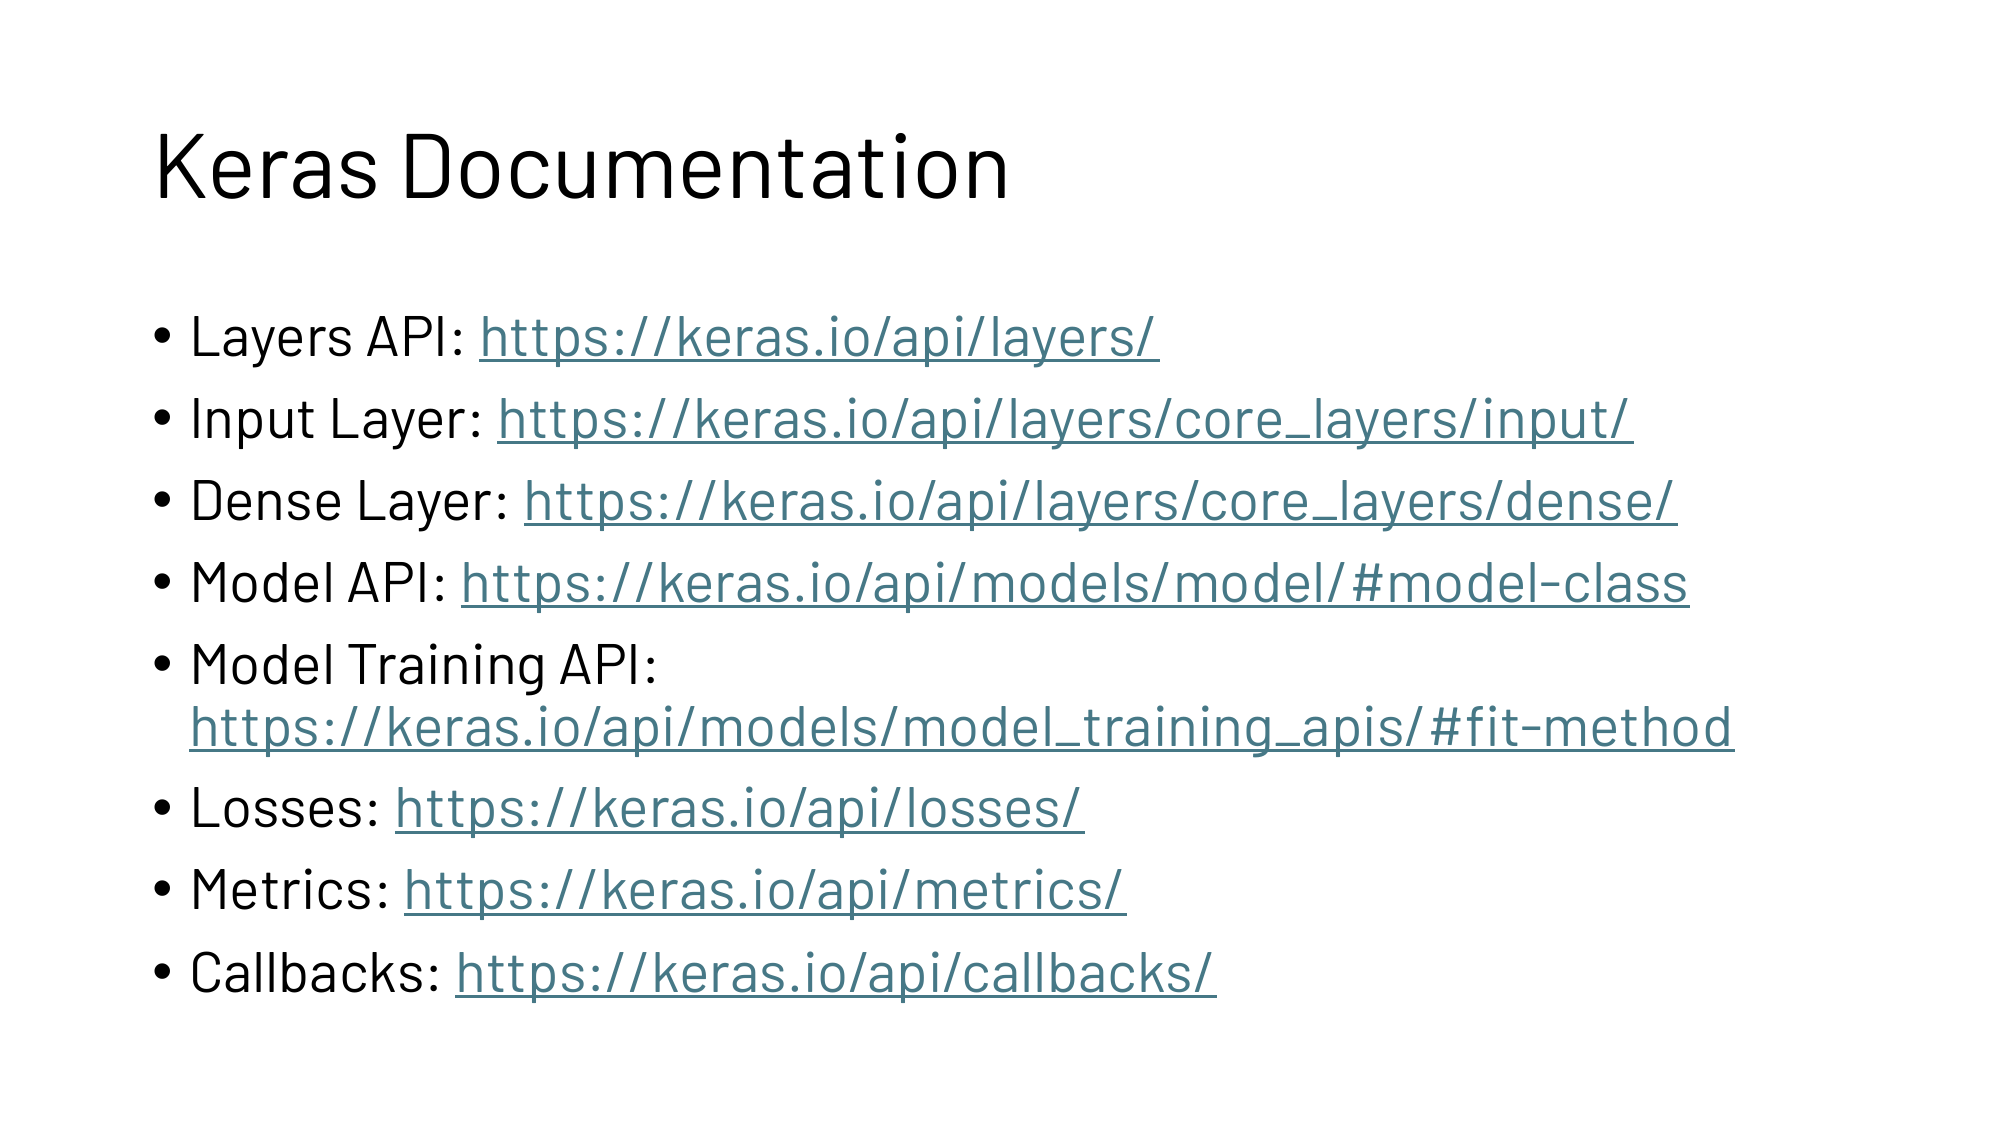

# Keras Documentation
Layers API: https://keras.io/api/layers/
Input Layer: https://keras.io/api/layers/core_layers/input/
Dense Layer: https://keras.io/api/layers/core_layers/dense/
Model API: https://keras.io/api/models/model/#model-class
Model Training API: https://keras.io/api/models/model_training_apis/#fit-method
Losses: https://keras.io/api/losses/
Metrics: https://keras.io/api/metrics/
Callbacks: https://keras.io/api/callbacks/